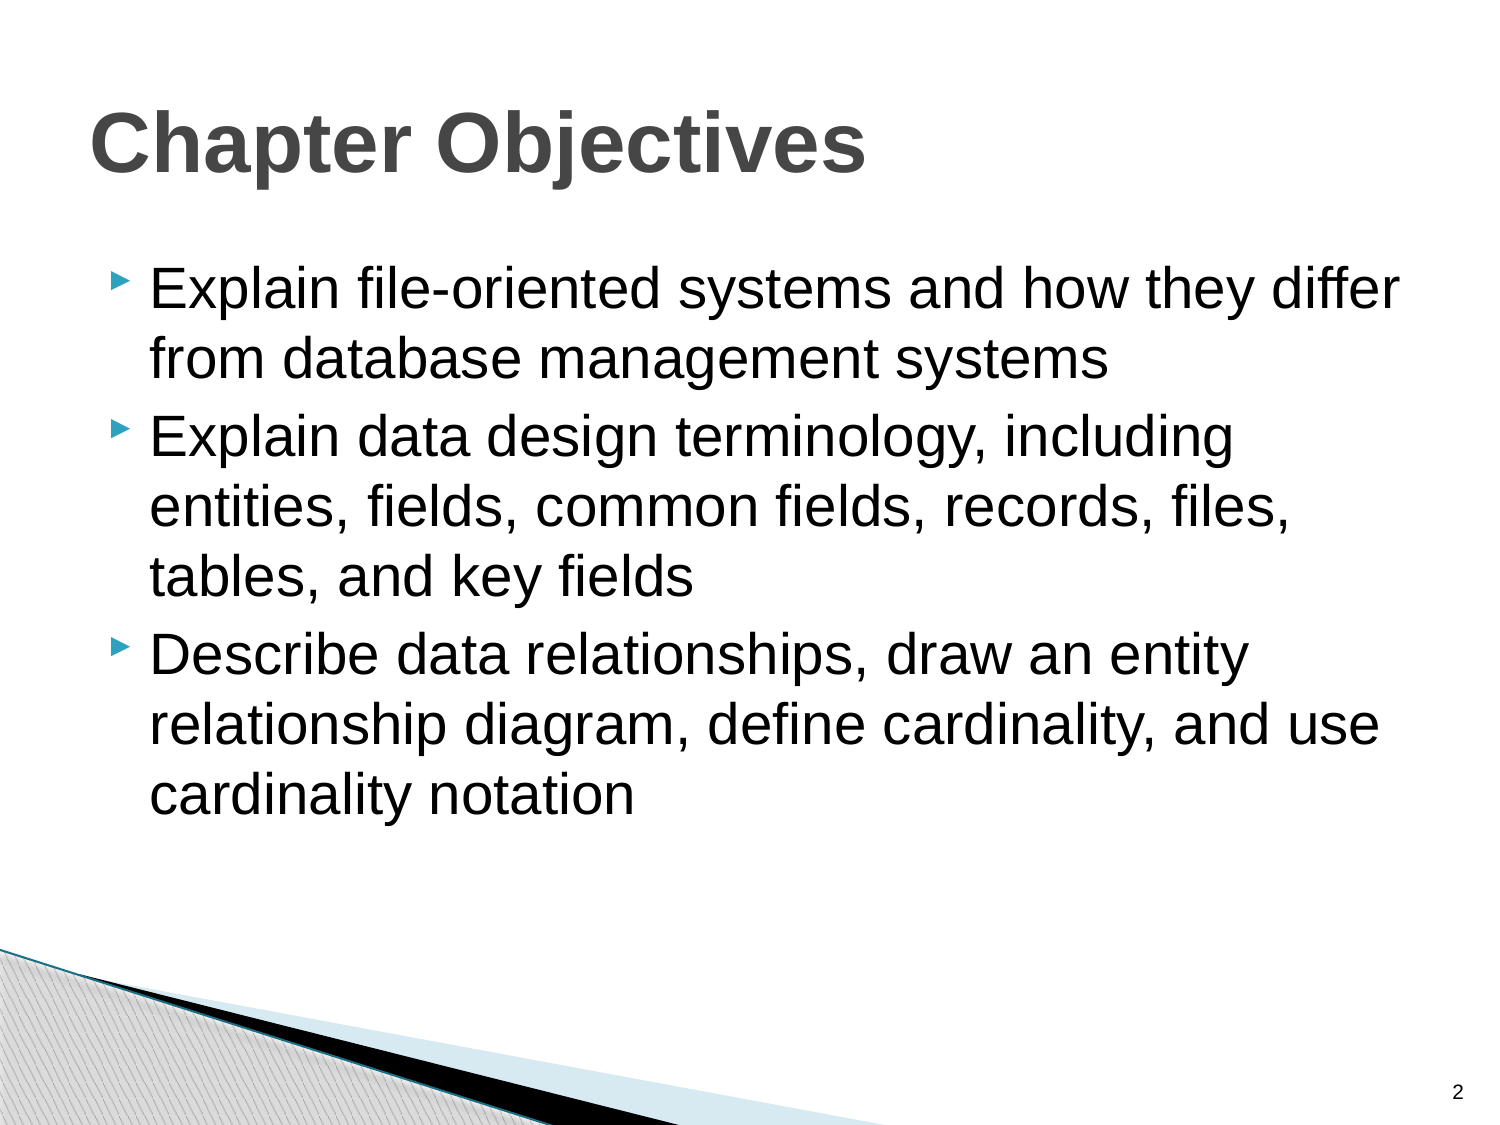

# Chapter Objectives
Explain file-oriented systems and how they differ from database management systems
Explain data design terminology, including entities, fields, common fields, records, files, tables, and key fields
Describe data relationships, draw an entity relationship diagram, define cardinality, and use cardinality notation
2